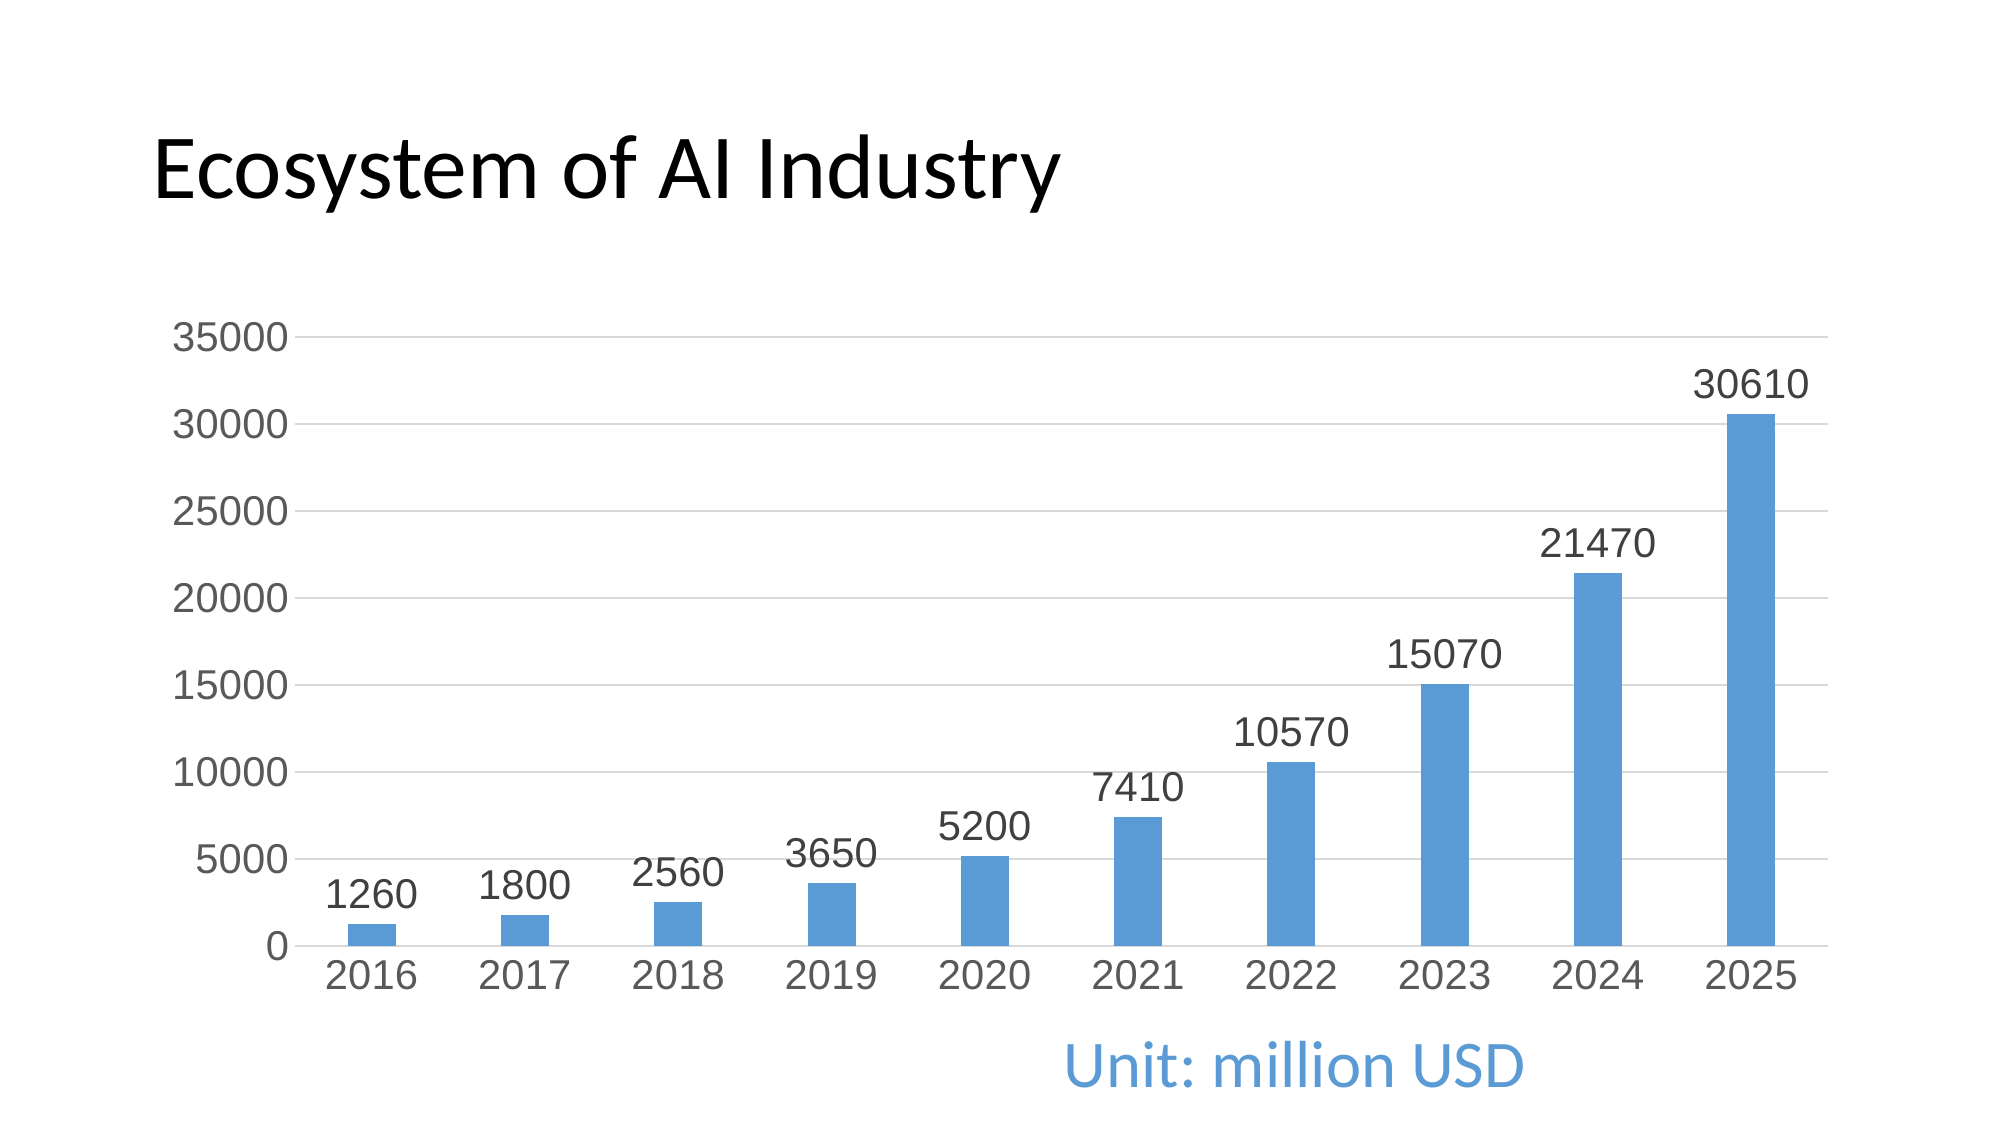

# Ecosystem of AI Industry

### Chart

| Category | Column1 |
|---|---|
| 2016 | 1260.0 |
| 2017 | 1800.0 |
| 2018 | 2560.0 |
| 2019 | 3650.0 |
| 2020 | 5200.0 |
| 2021 | 7410.0 |
| 2022 | 10570.0 |
| 2023 | 15070.0 |
| 2024 | 21470.0 |
| 2025 | 30610.0 |
Unit: million USD